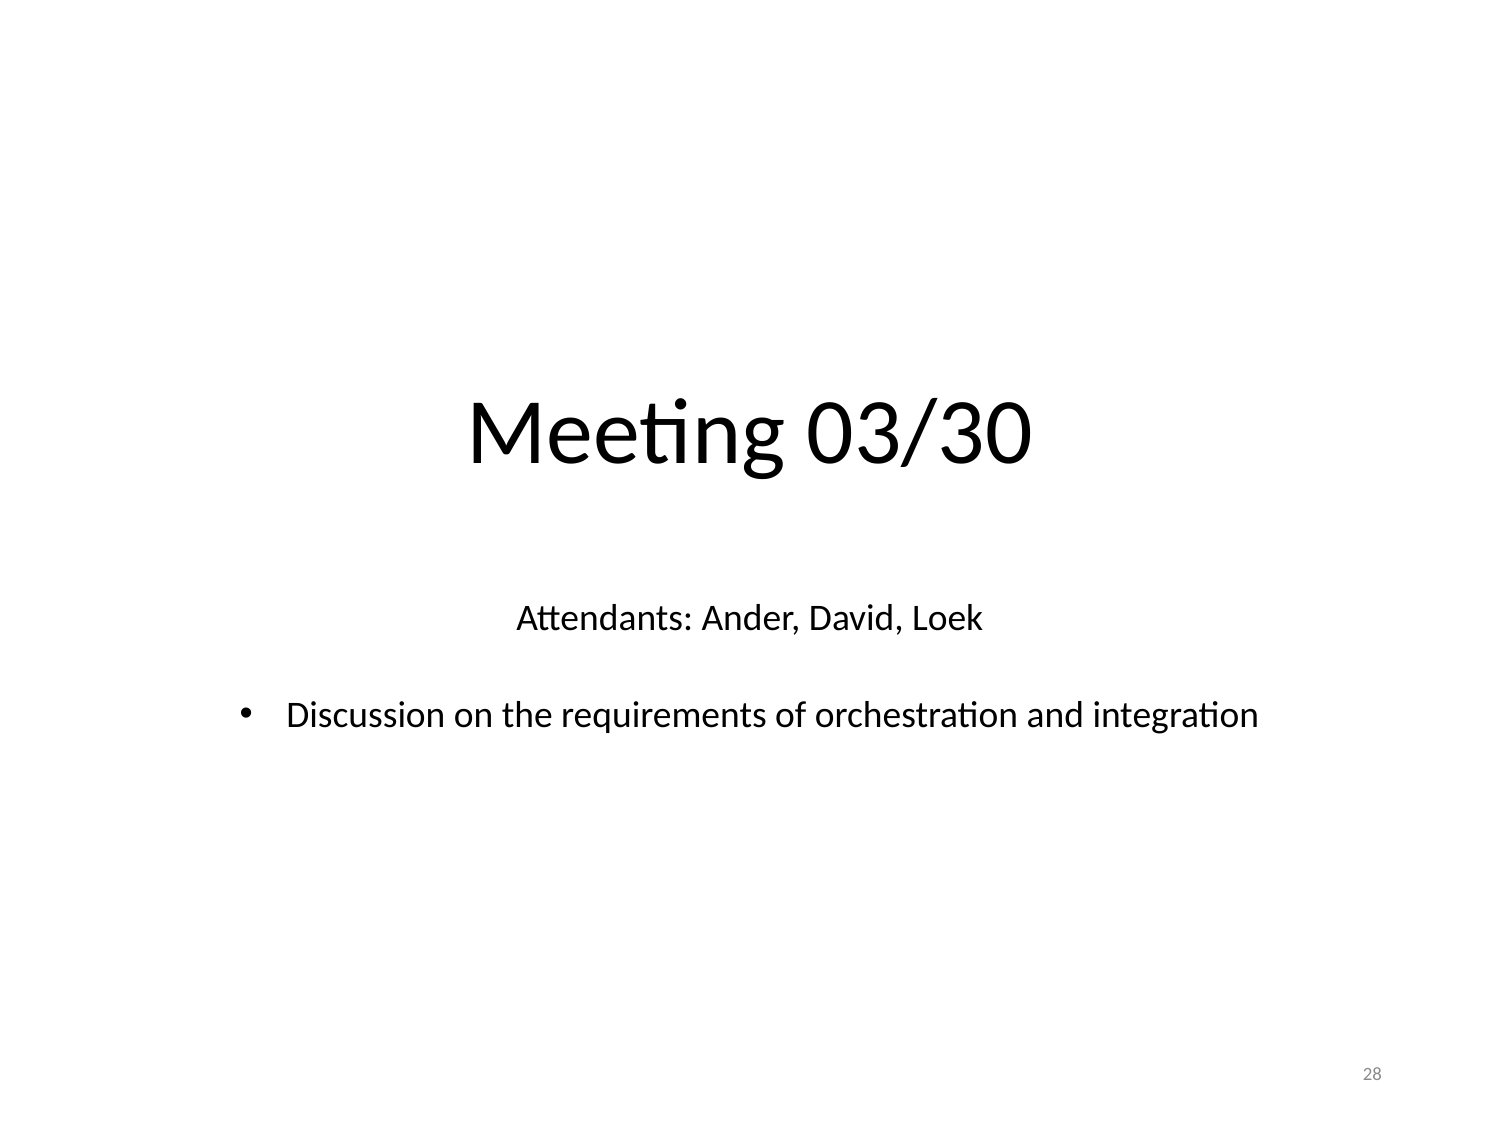

# Meeting 03/30
Attendants: Ander, David, Loek

Discussion on the requirements of orchestration and integration
28